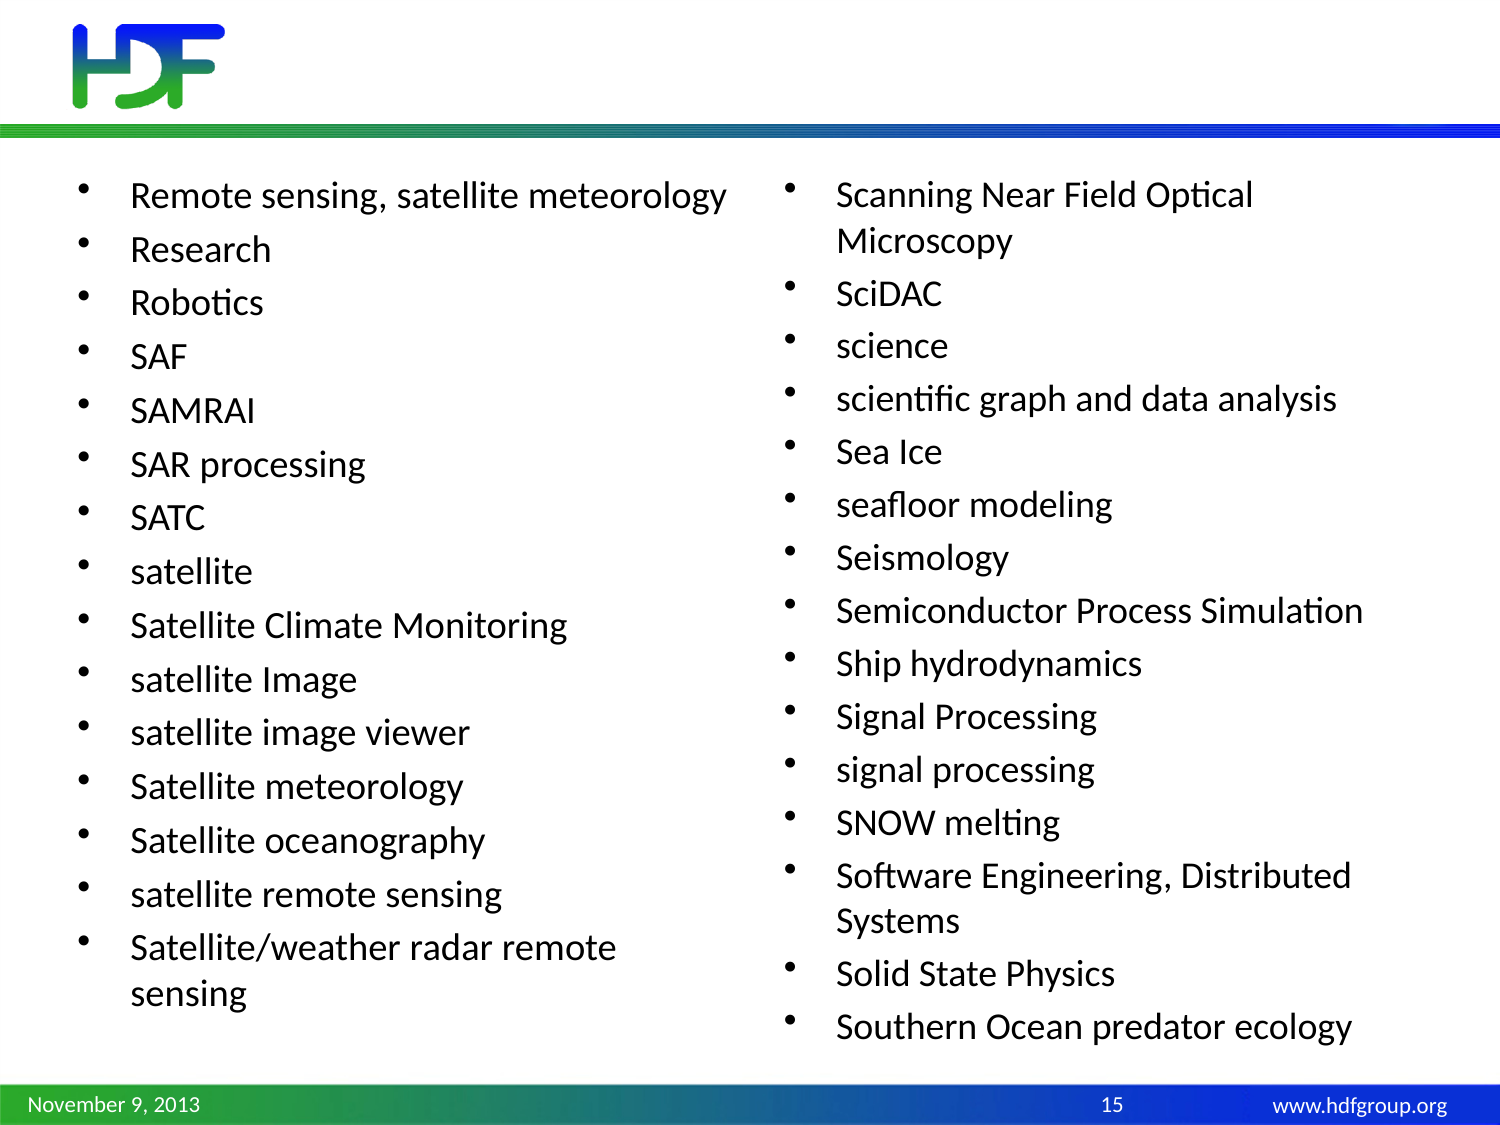

#
Remote sensing, satellite meteorology
Research
Robotics
SAF
SAMRAI
SAR processing
SATC
satellite
Satellite Climate Monitoring
satellite Image
satellite image viewer
Satellite meteorology
Satellite oceanography
satellite remote sensing
Satellite/weather radar remote sensing

Scanning Near Field Optical Microscopy
SciDAC
science
scientific graph and data analysis
Sea Ice
seafloor modeling
Seismology
Semiconductor Process Simulation
Ship hydrodynamics
Signal Processing
signal processing
SNOW melting
Software Engineering, Distributed Systems
Solid State Physics
Southern Ocean predator ecology

November 9, 2013
15